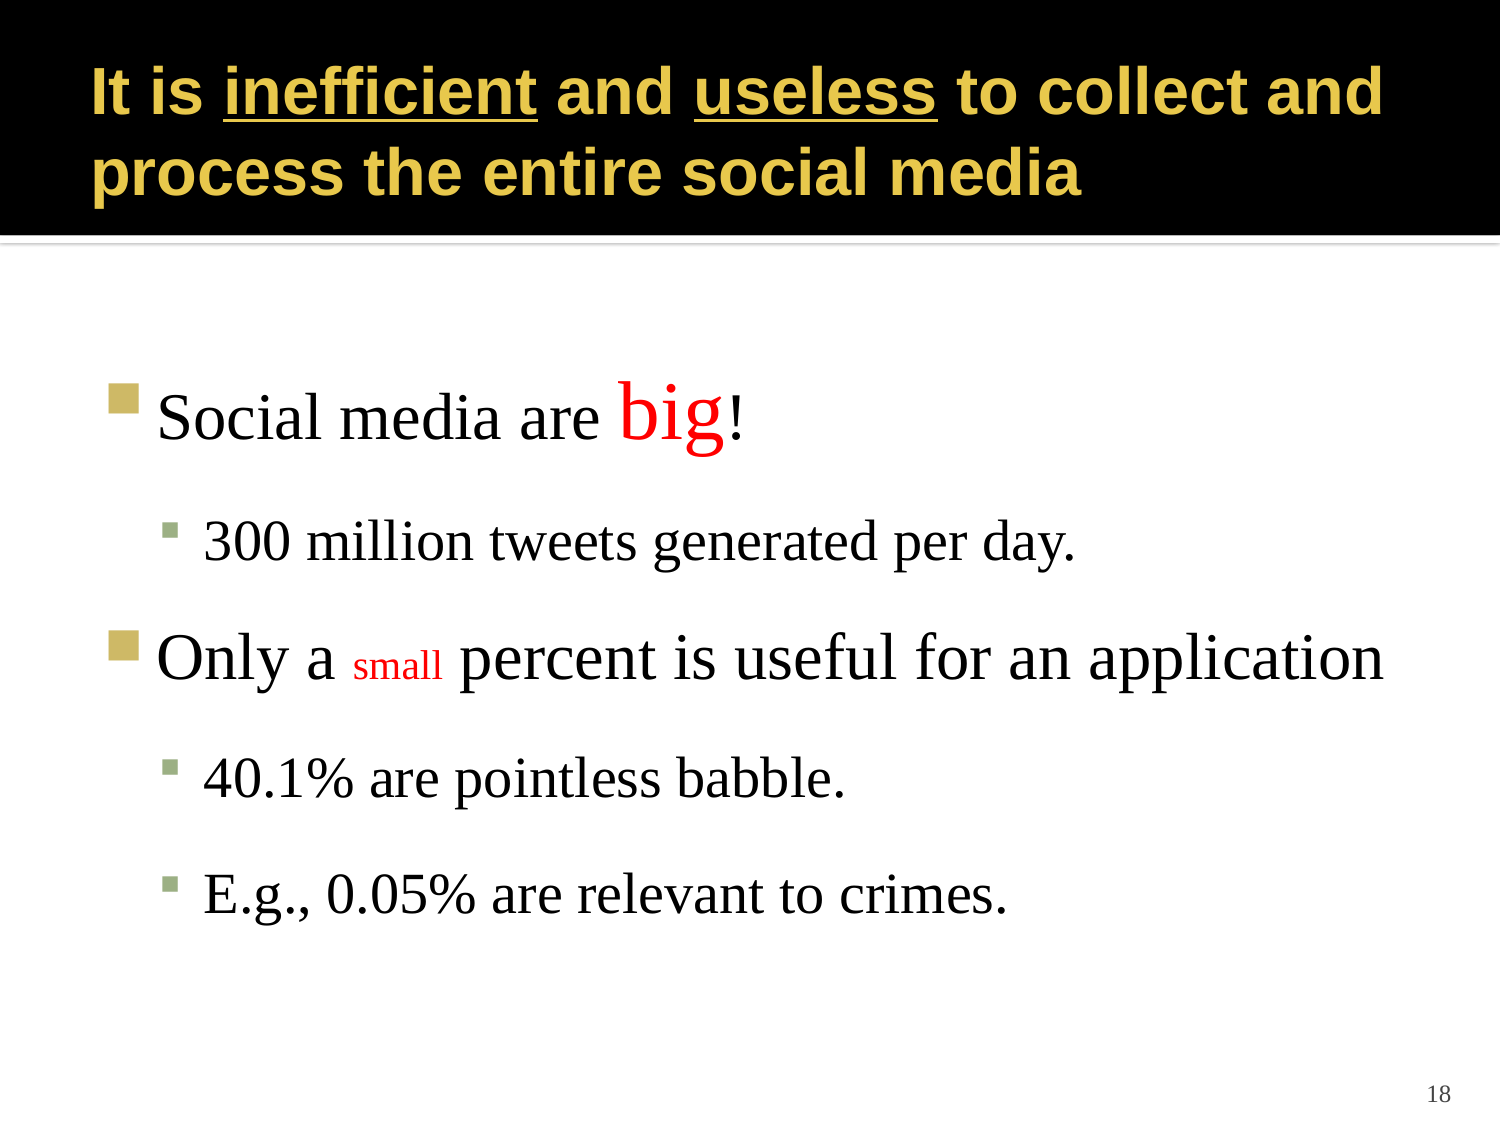

# It is inefficient and useless to collect and process the entire social media
Social media are big!
300 million tweets generated per day.
Only a small percent is useful for an application
40.1% are pointless babble.
E.g., 0.05% are relevant to crimes.

18